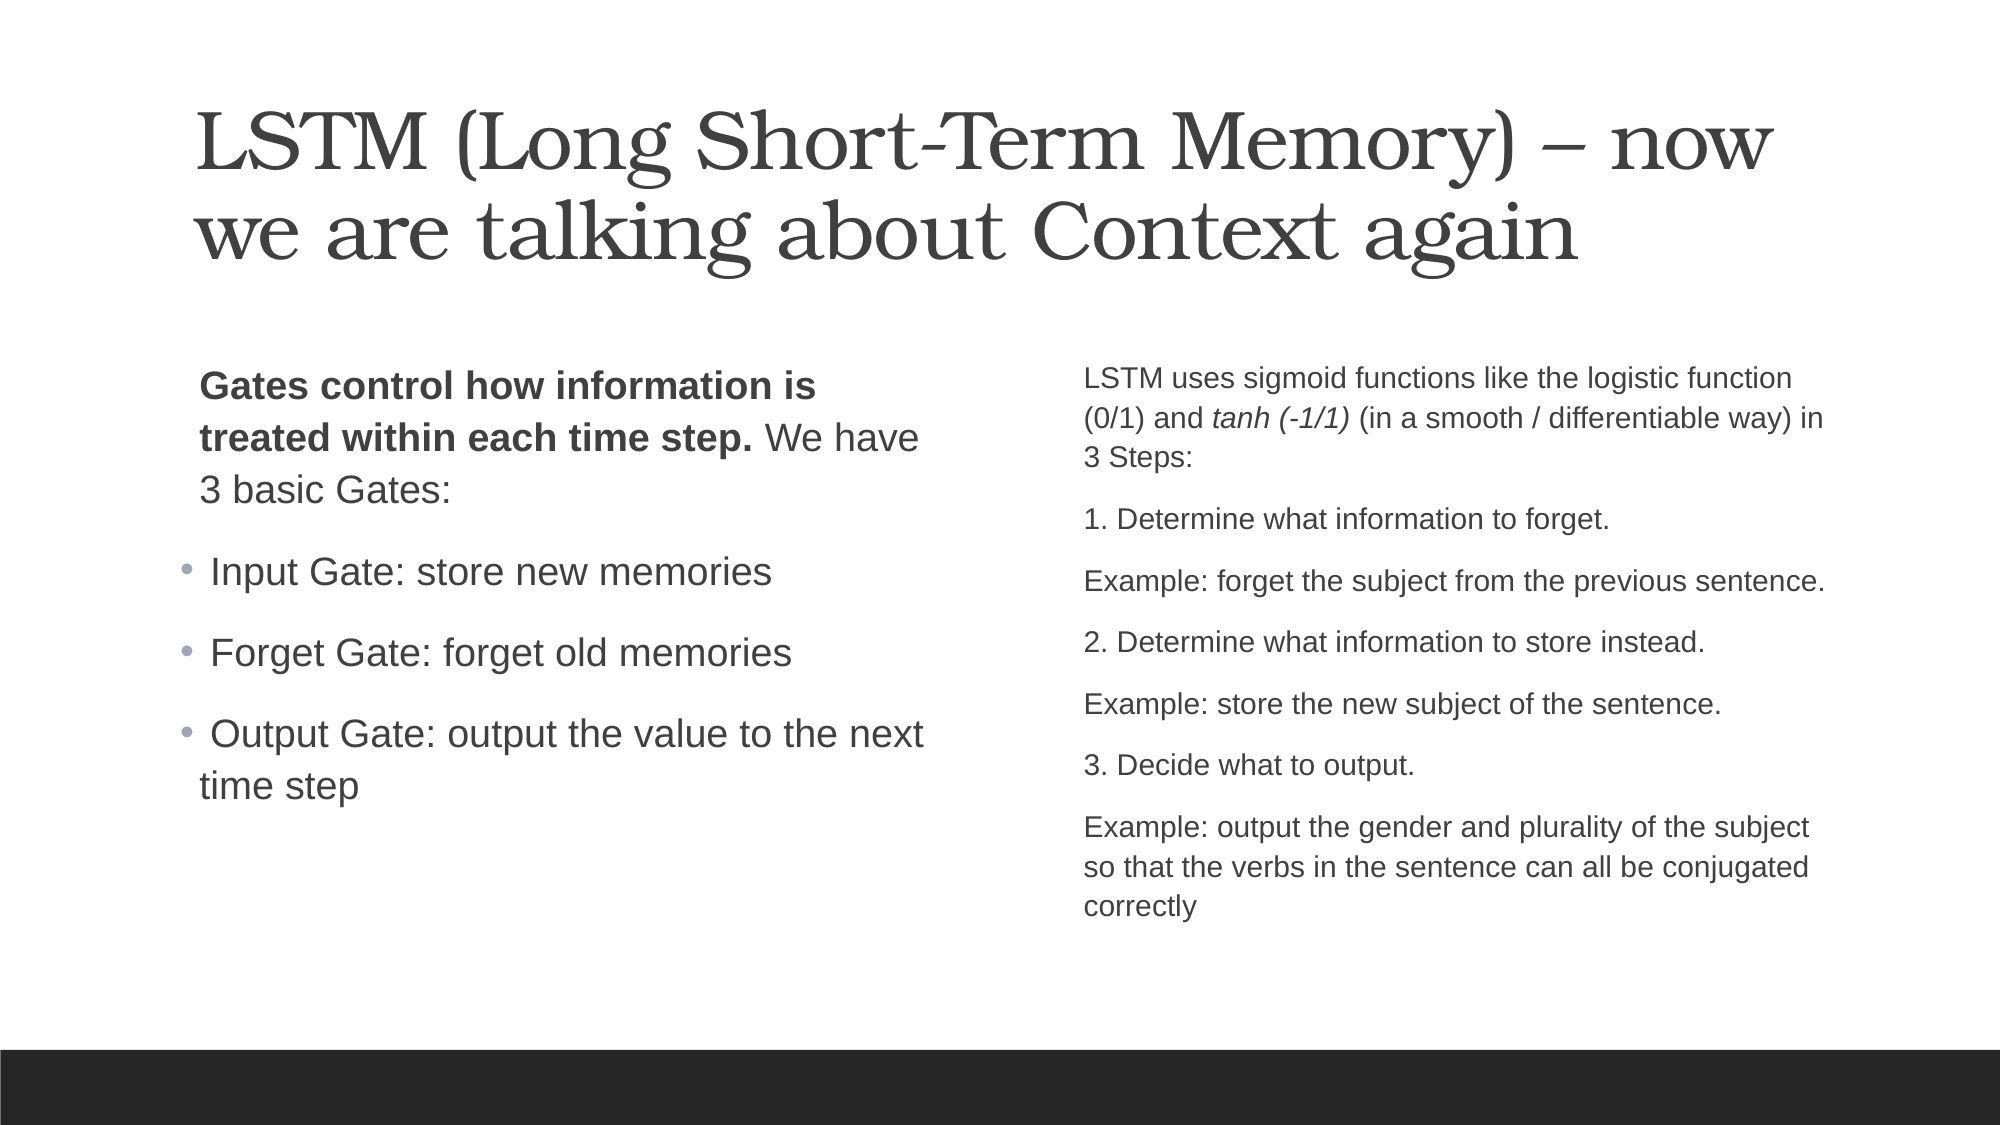

# LSTM (Long Short-Term Memory) – now we are talking about Context again
Gates control how information is treated within each time step. We have 3 basic Gates:
 Input Gate: store new memories
 Forget Gate: forget old memories
 Output Gate: output the value to the next time step

LSTM uses sigmoid functions like the logistic function (0/1) and tanh (-1/1) (in a smooth / differentiable way) in 3 Steps:
1. Determine what information to forget.
Example: forget the subject from the previous sentence.
2. Determine what information to store instead.
Example: store the new subject of the sentence.
3. Decide what to output.
Example: output the gender and plurality of the subject so that the verbs in the sentence can all be conjugated correctly